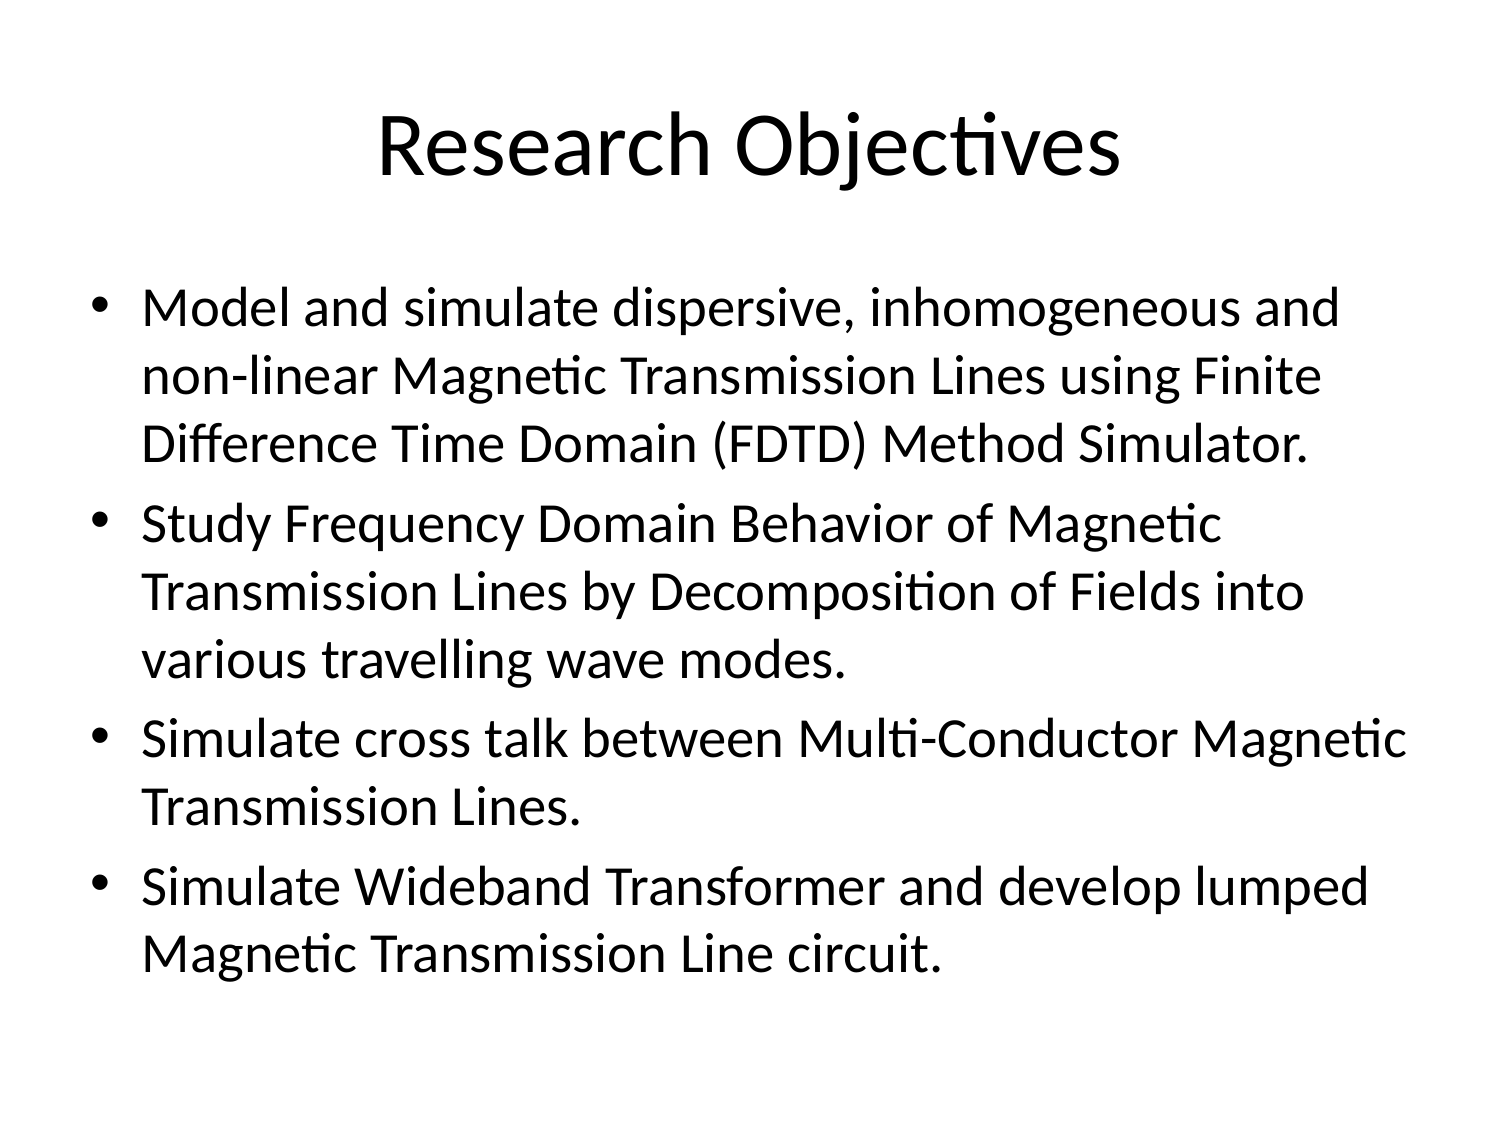

# Research Objectives
Model and simulate dispersive, inhomogeneous and non-linear Magnetic Transmission Lines using Finite Difference Time Domain (FDTD) Method Simulator.
Study Frequency Domain Behavior of Magnetic Transmission Lines by Decomposition of Fields into various travelling wave modes.
Simulate cross talk between Multi-Conductor Magnetic Transmission Lines.
Simulate Wideband Transformer and develop lumped Magnetic Transmission Line circuit.